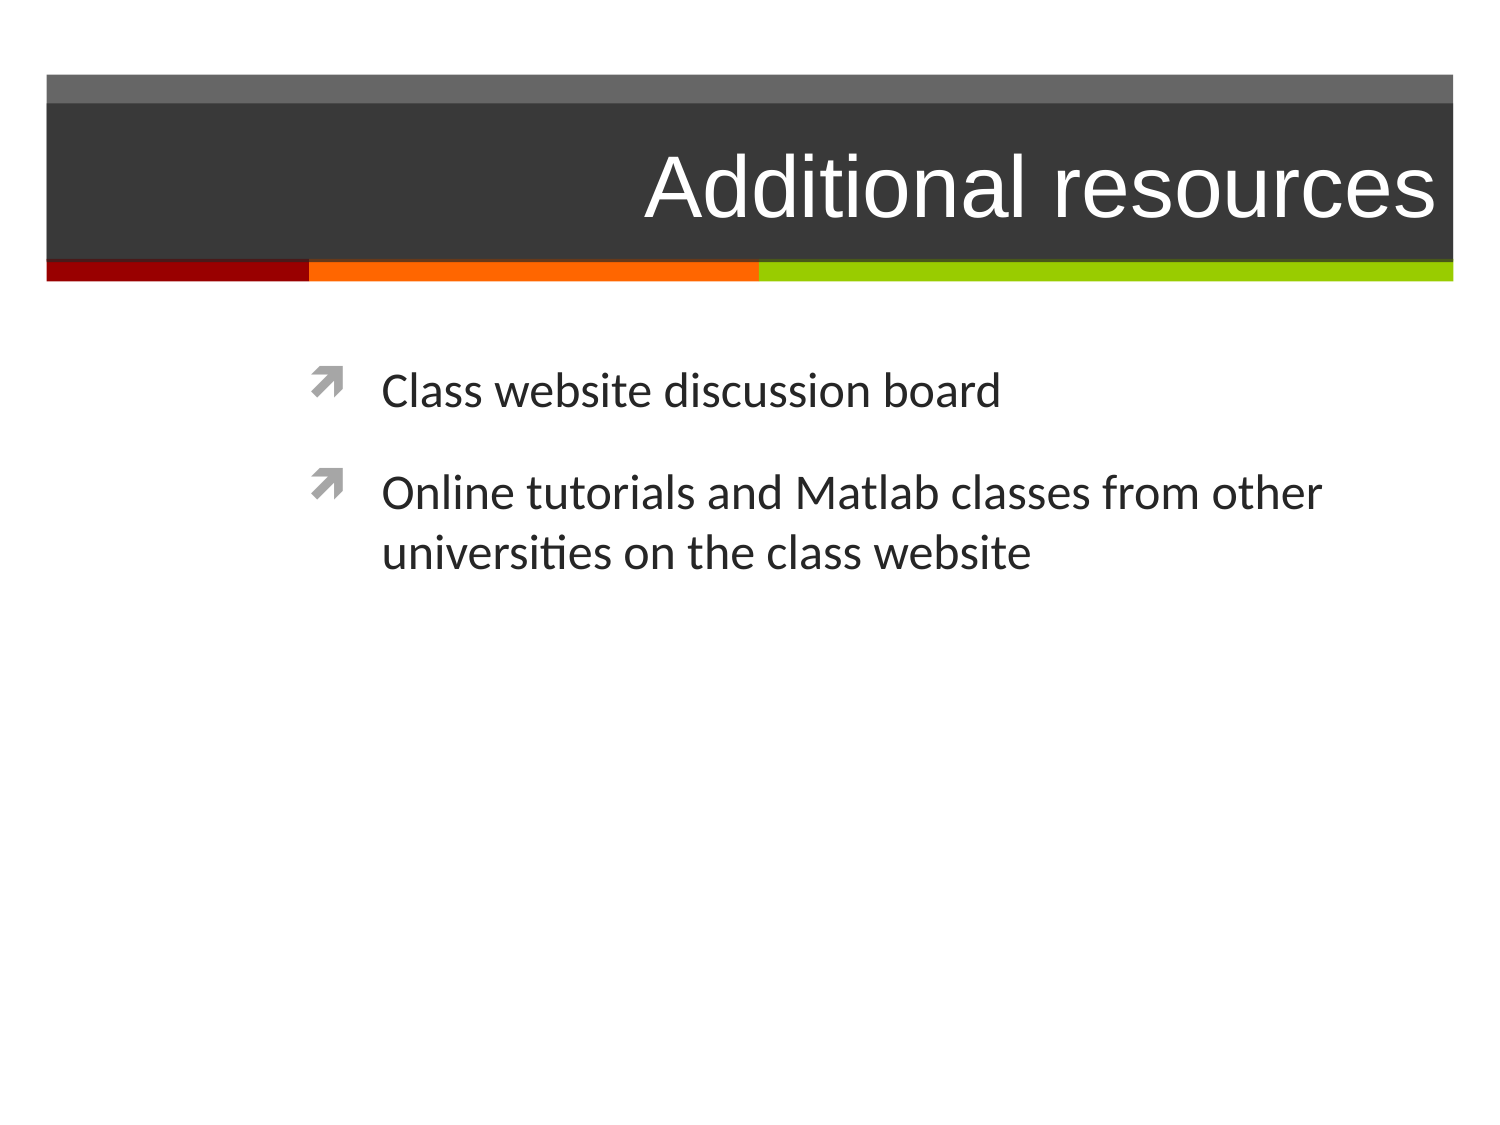

# Additional resources
Class website discussion board
Online tutorials and Matlab classes from other universities on the class website